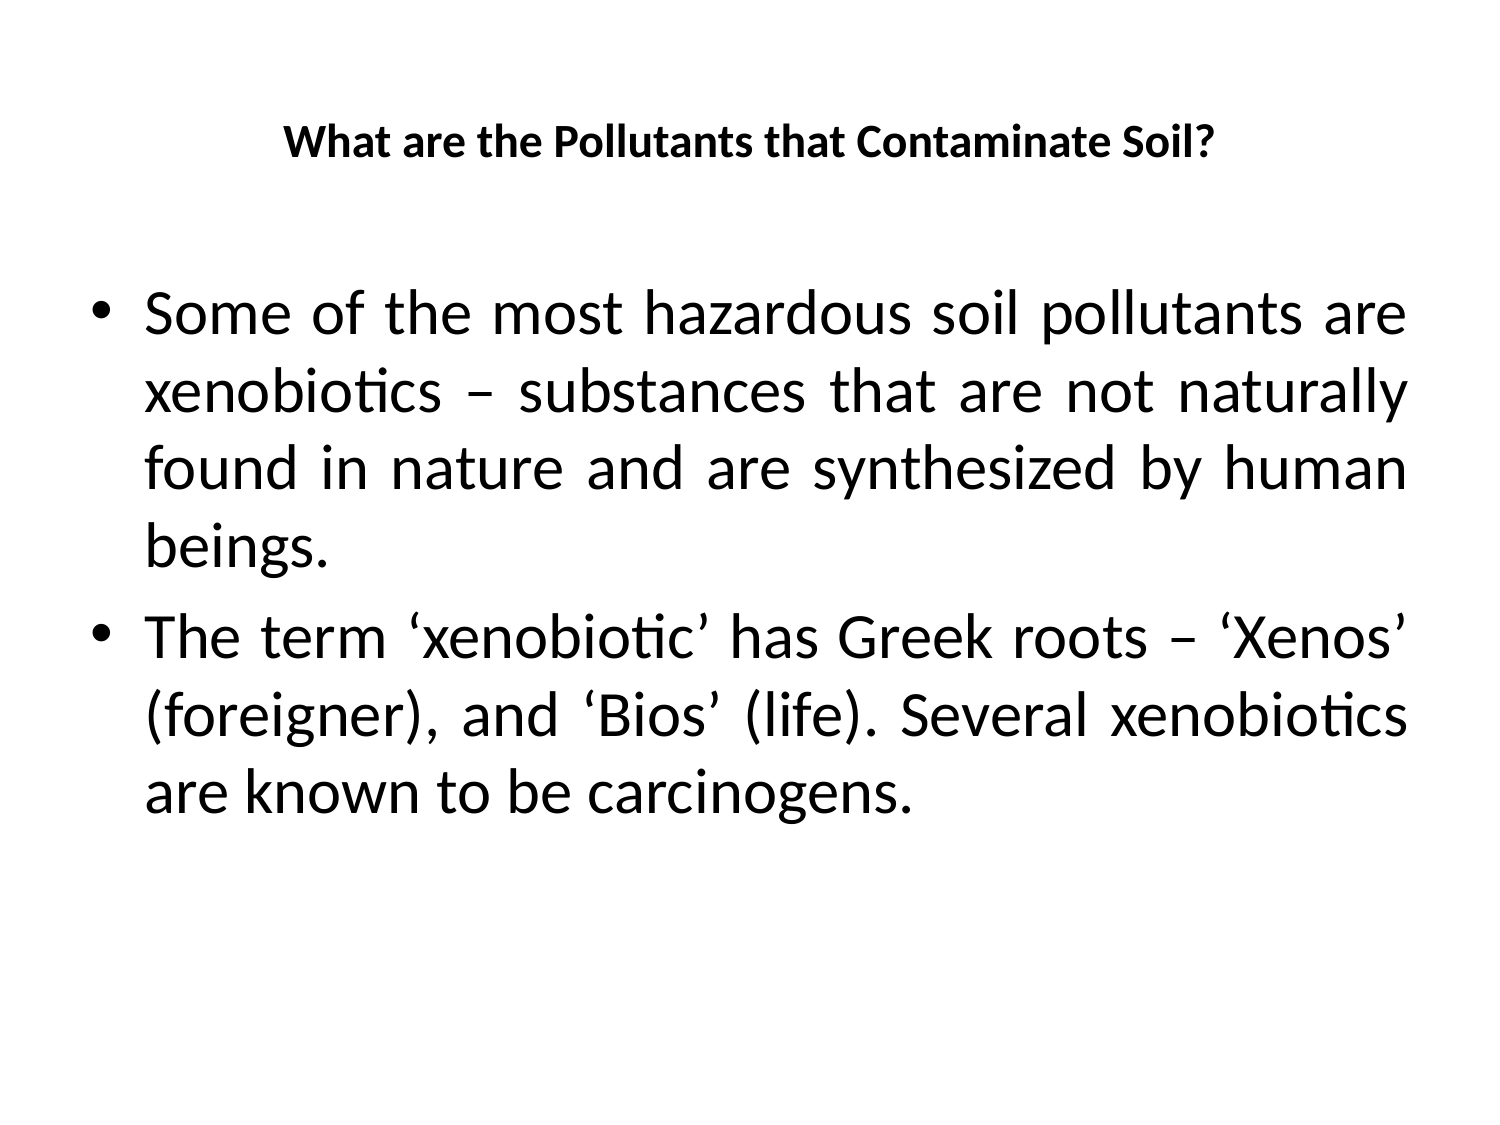

# What are the Pollutants that Contaminate Soil?
Some of the most hazardous soil pollutants are xenobiotics – substances that are not naturally found in nature and are synthesized by human beings.
The term ‘xenobiotic’ has Greek roots – ‘Xenos’ (foreigner), and ‘Bios’ (life). Several xenobiotics are known to be carcinogens.